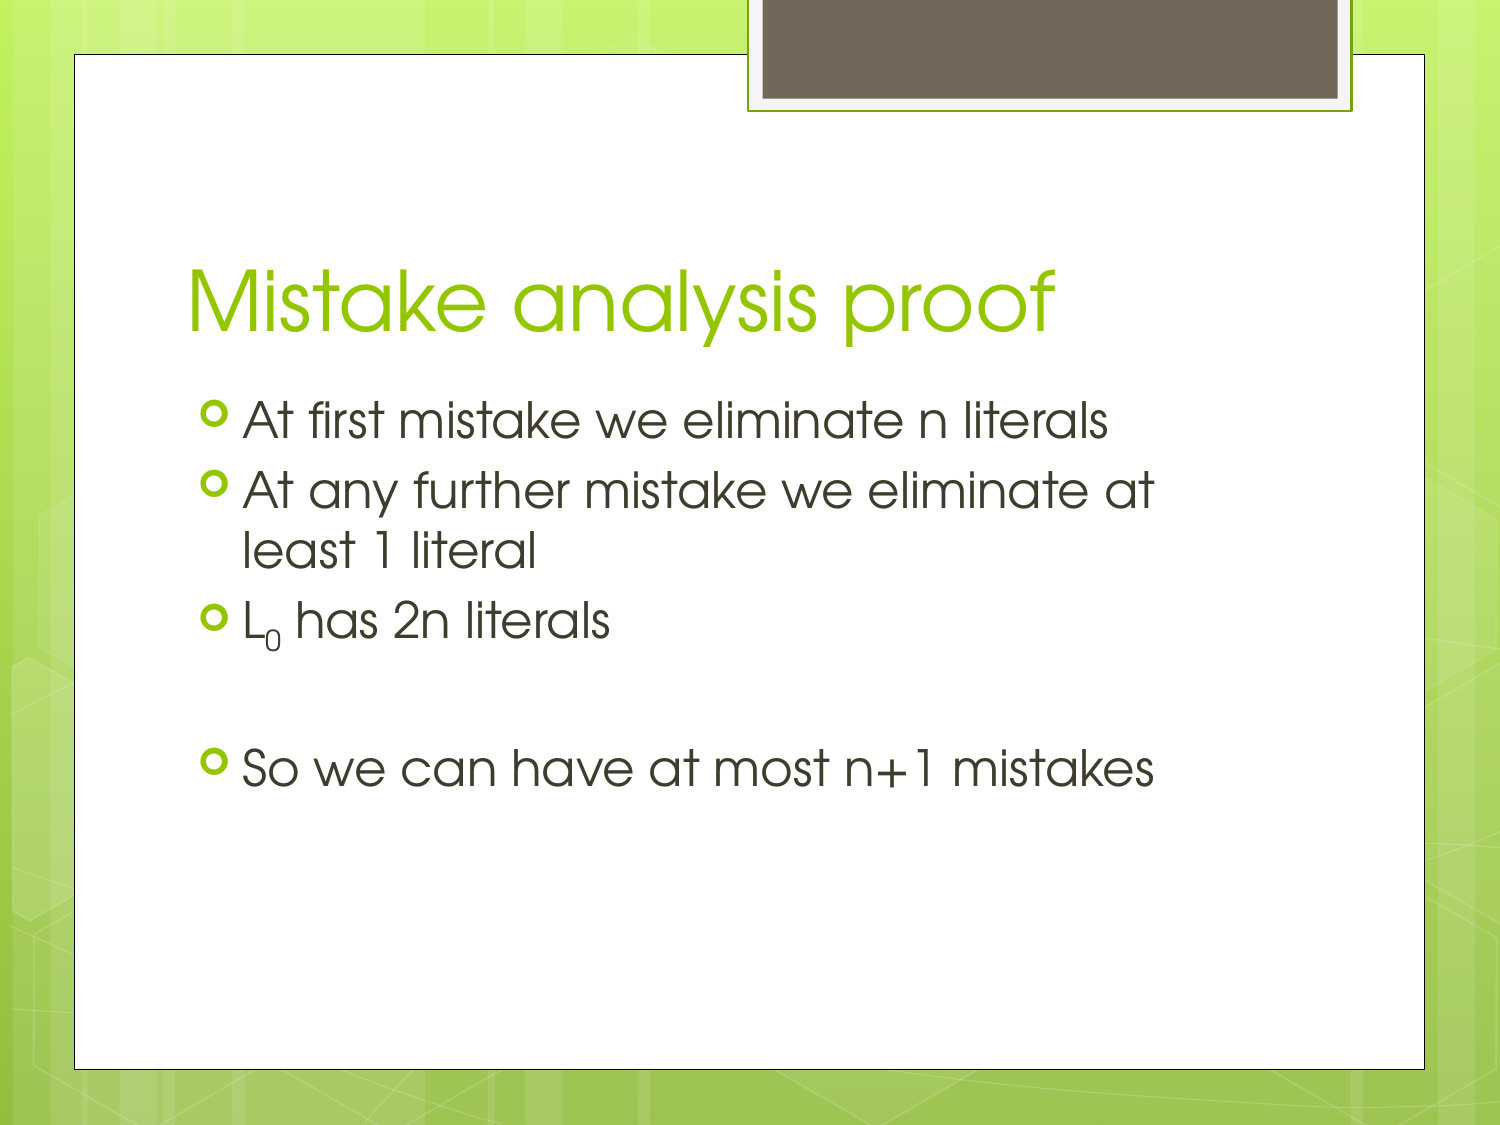

# Mistake analysis proof
At first mistake we eliminate n literals
At any further mistake we eliminate at least 1 literal
L0 has 2n literals

So we can have at most n+1 mistakes